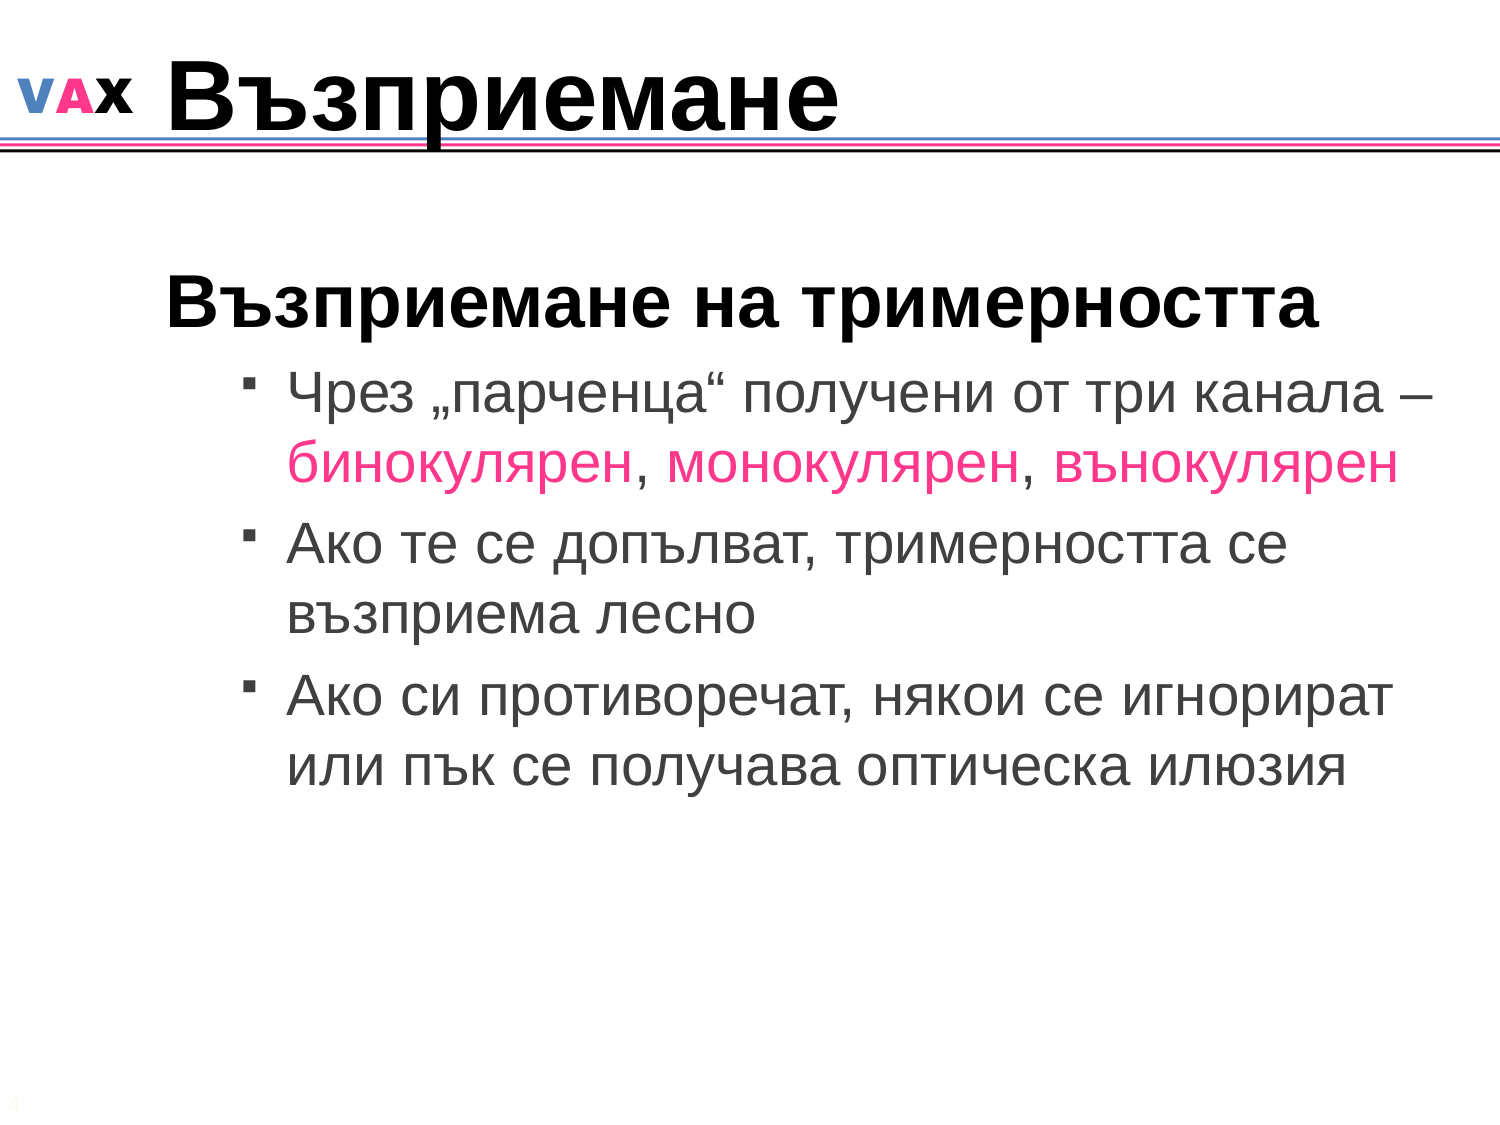

# Възприемане
Възприемане на тримерността
Чрез „парченца“ получени от три канала – бинокулярен, монокулярен, вънокулярен
Ако те се допълват, тримерността се възприема лесно
Ако си противоречат, някои се игнорират или пък се получава оптическа илюзия